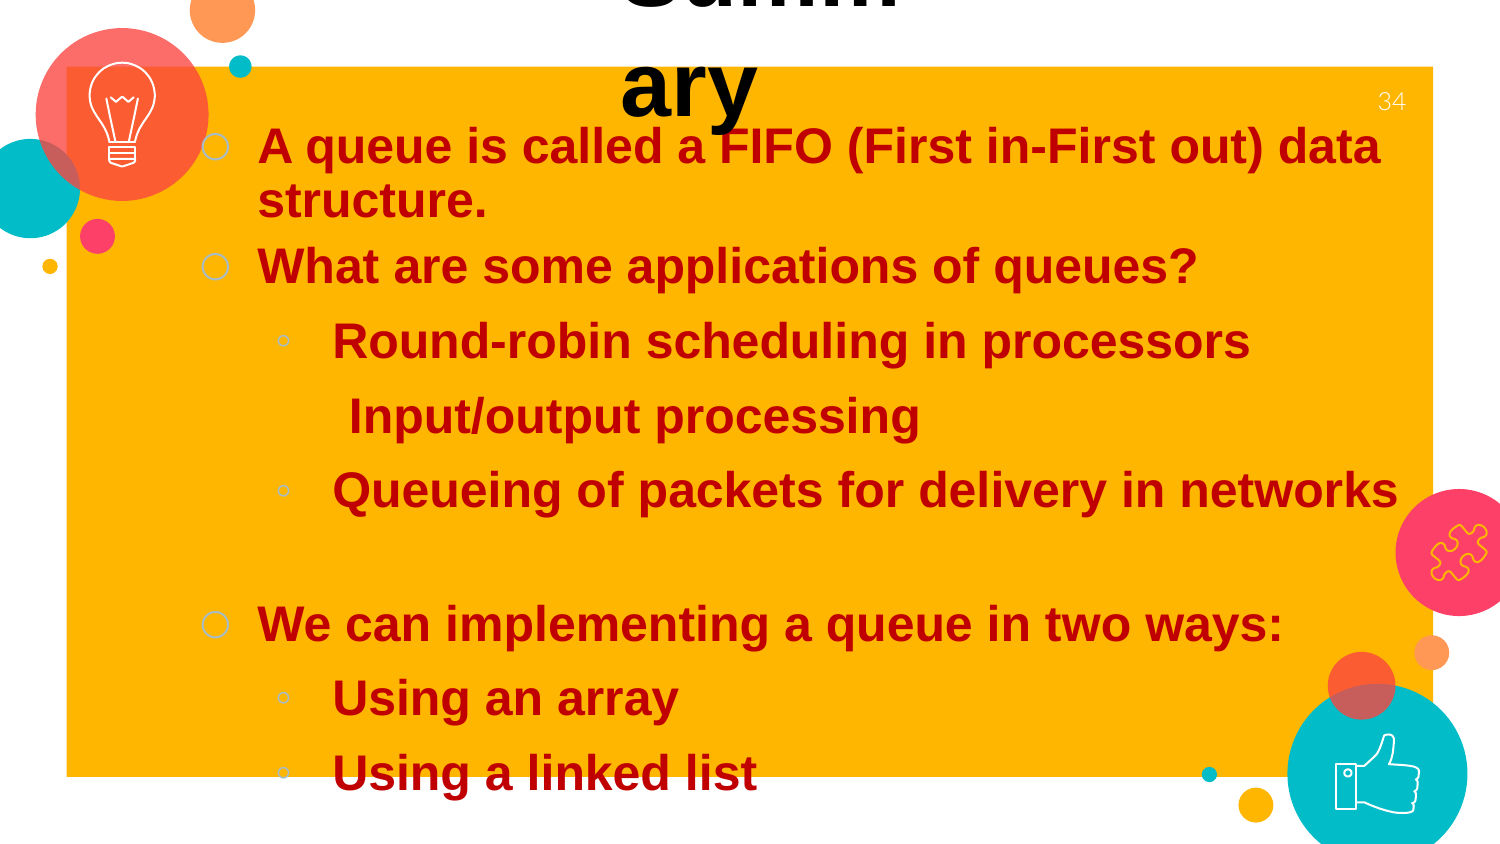

Summary
34
A queue is called a FIFO (First in-First out) data structure.
What are some applications of queues?
Round-robin scheduling in processors
Input/output processing
Queueing of packets for delivery in networks

We can implementing a queue in two ways:
Using an array
Using a linked list